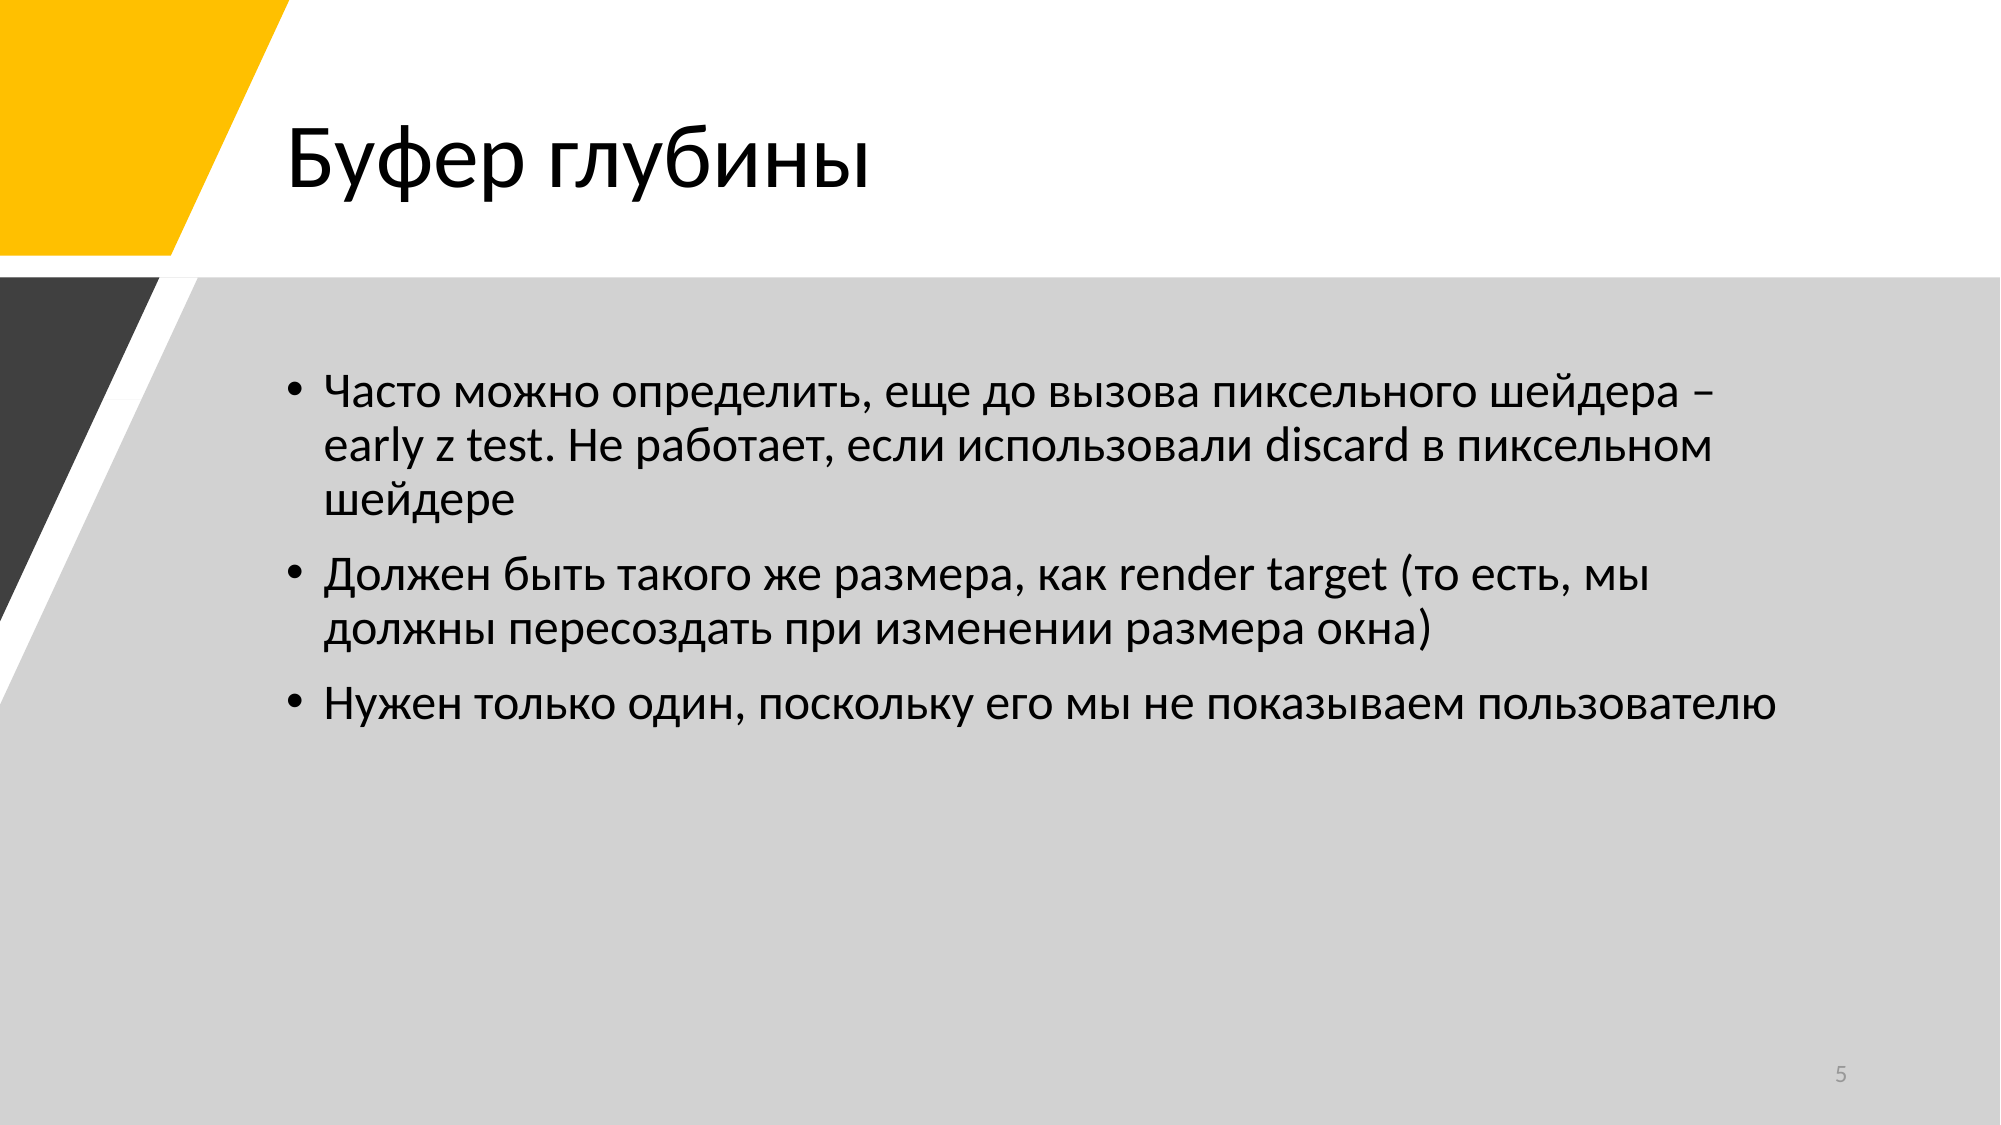

# Буфер глубины

Часто можно определить, еще до вызова пиксельного шейдера – early z test. Не работает, если использовали discard в пиксельном шейдере
Должен быть такого же размера, как render target (то есть, мы должны пересоздать при изменении размера окна)
Нужен только один, поскольку его мы не показываем пользователю
5